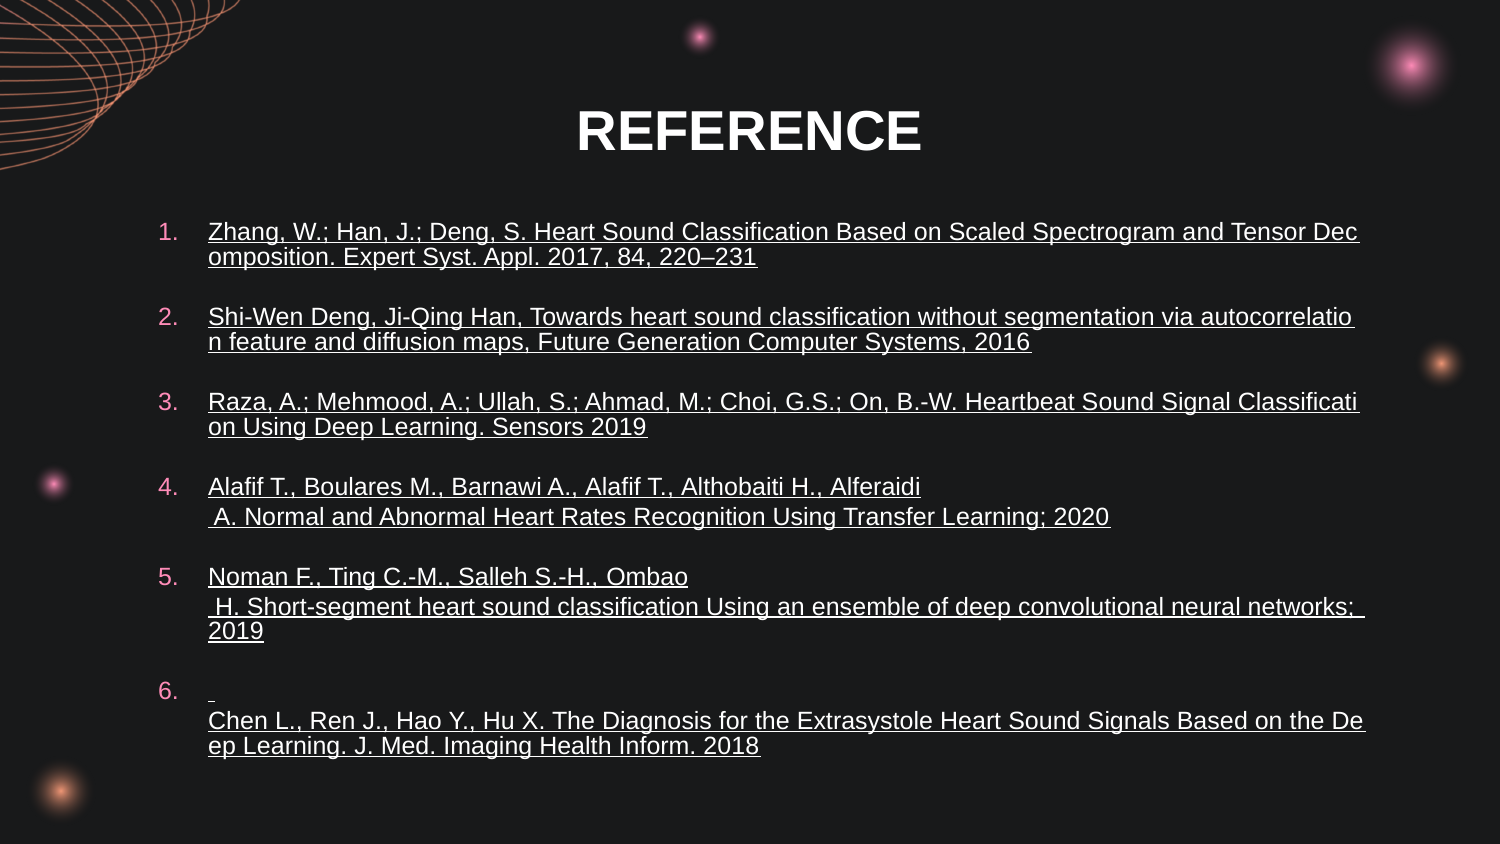

# REFERENCE
Zhang, W.; Han, J.; Deng, S. Heart Sound Classification Based on Scaled Spectrogram and Tensor Decomposition. Expert Syst. Appl. 2017, 84, 220–231

Shi-Wen Deng, Ji-Qing Han, Towards heart sound classification without segmentation via autocorrelation feature and diffusion maps, Future Generation Computer Systems, 2016

Raza, A.; Mehmood, A.; Ullah, S.; Ahmad, M.; Choi, G.S.; On, B.-W. Heartbeat Sound Signal Classification Using Deep Learning. Sensors 2019

Alafif T., Boulares M., Barnawi A., Alafif T., Althobaiti H., Alferaidi A. Normal and Abnormal Heart Rates Recognition Using Transfer Learning; 2020

Noman F., Ting C.-M., Salleh S.-H., Ombao H. Short-segment heart sound classification Using an ensemble of deep convolutional neural networks; 2019

 Chen L., Ren J., Hao Y., Hu X. The Diagnosis for the Extrasystole Heart Sound Signals Based on the Deep Learning. J. Med. Imaging Health Inform. 2018